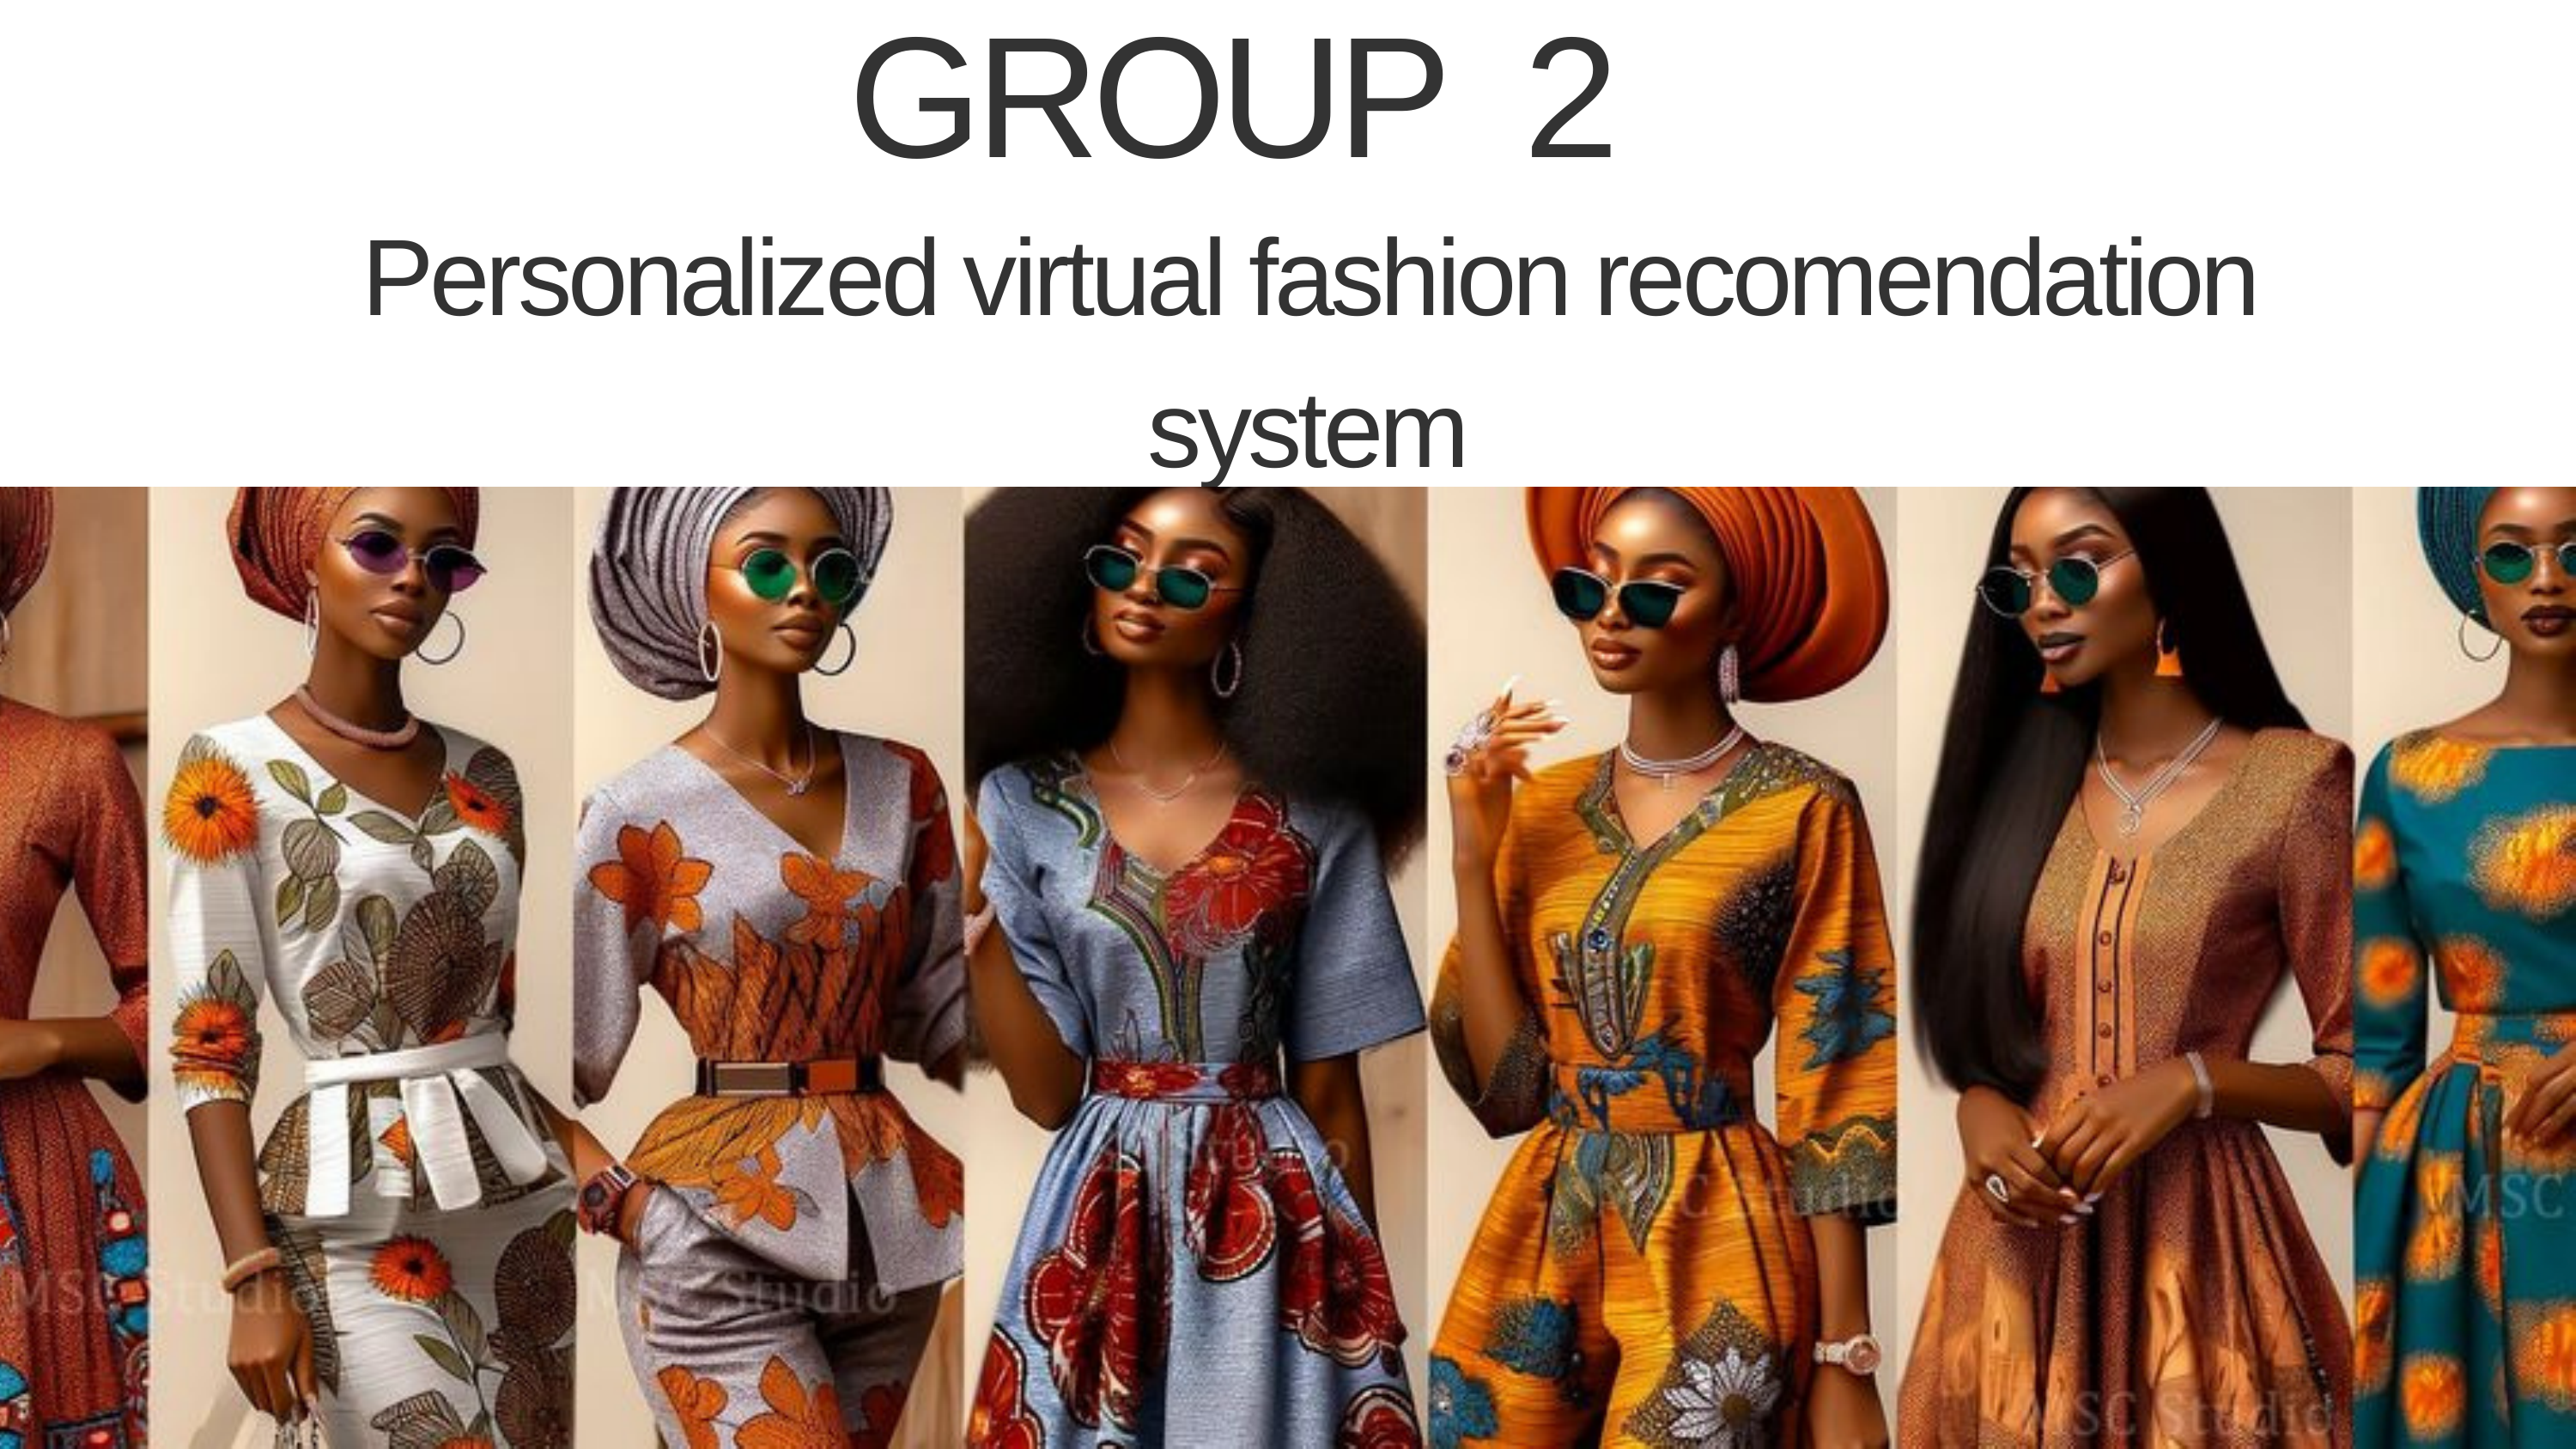

GROUP  2
Personalized virtual fashion recomendation system